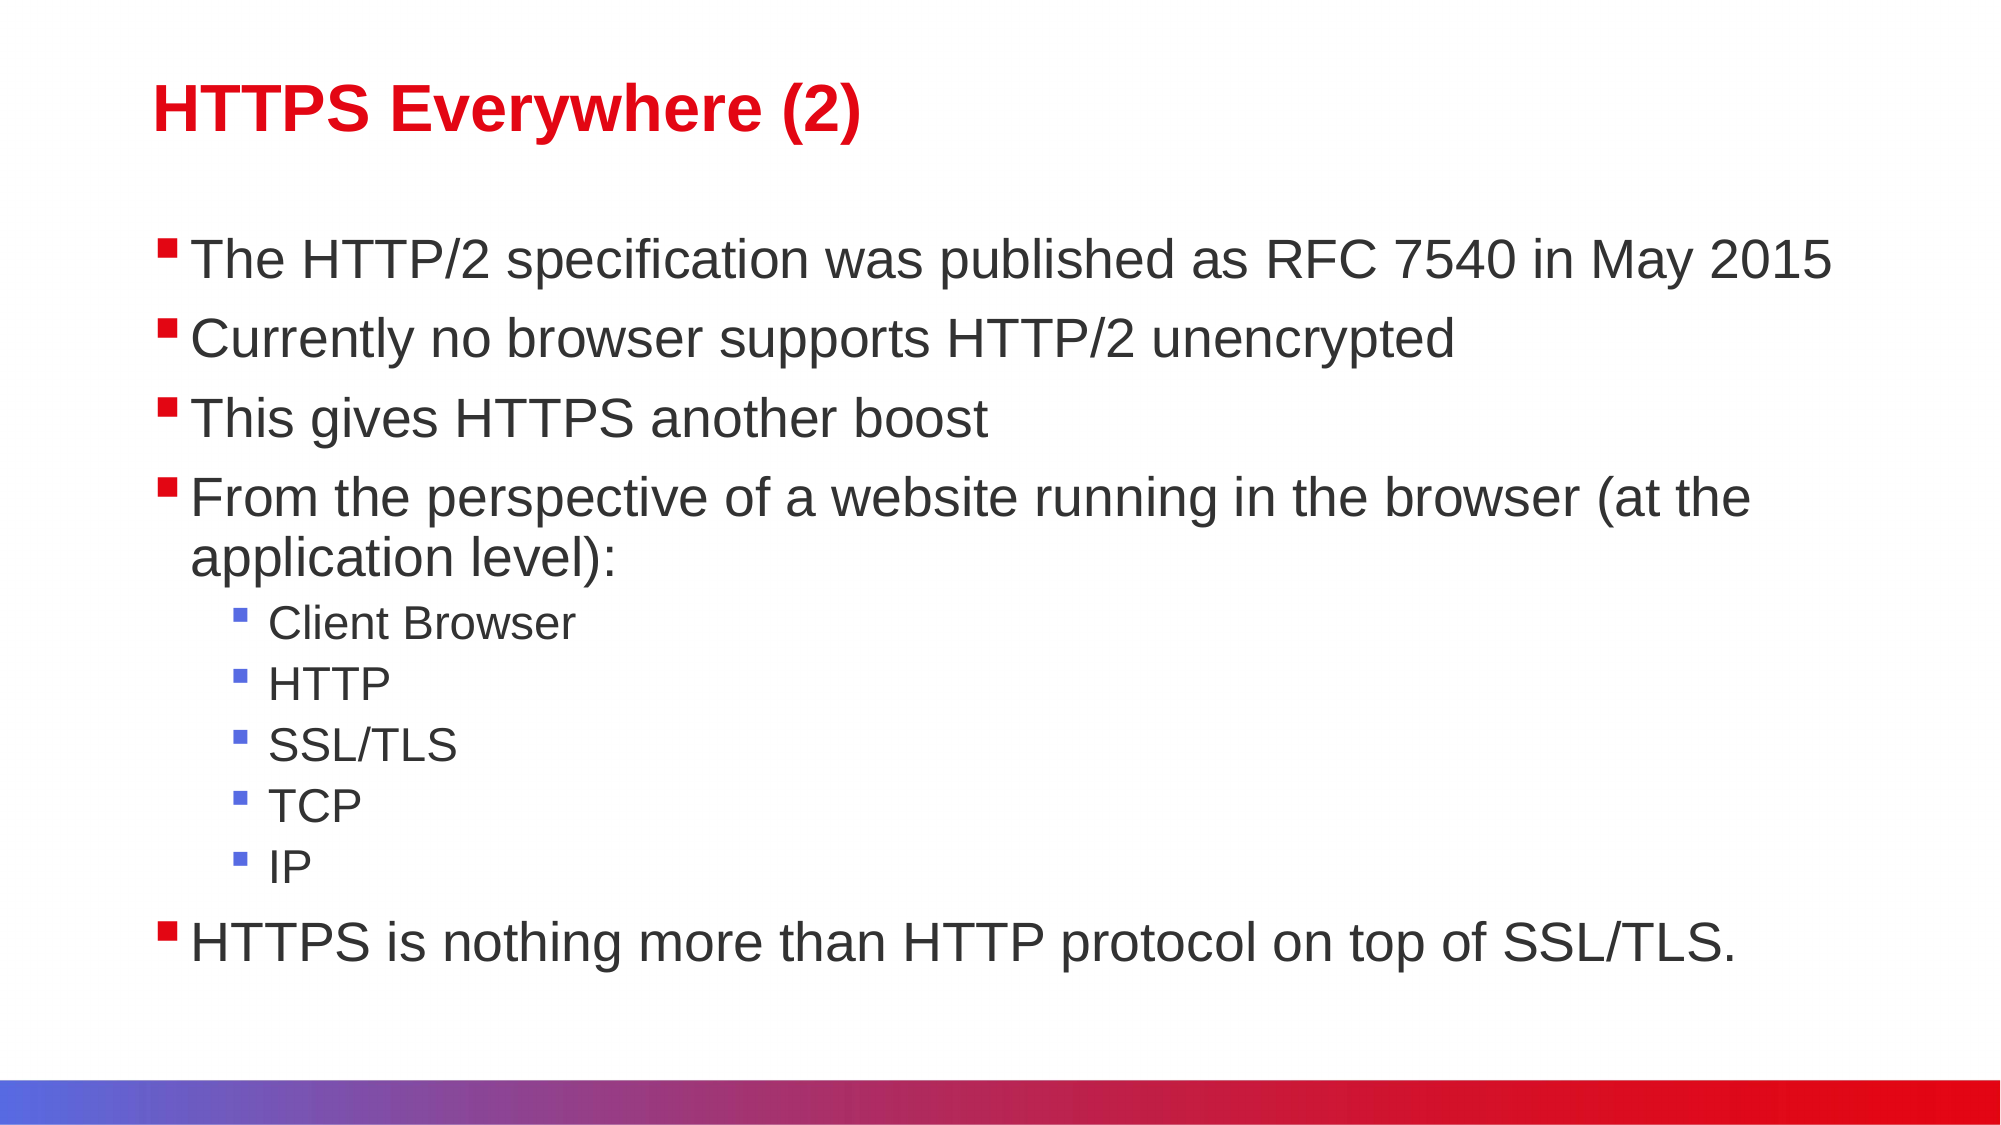

# HTTPS Everywhere (2)
The HTTP/2 specification was published as RFC 7540 in May 2015
Currently no browser supports HTTP/2 unencrypted
This gives HTTPS another boost
From the perspective of a website running in the browser (at the application level):
Client Browser
HTTP
SSL/TLS
TCP
IP
HTTPS is nothing more than HTTP protocol on top of SSL/TLS.